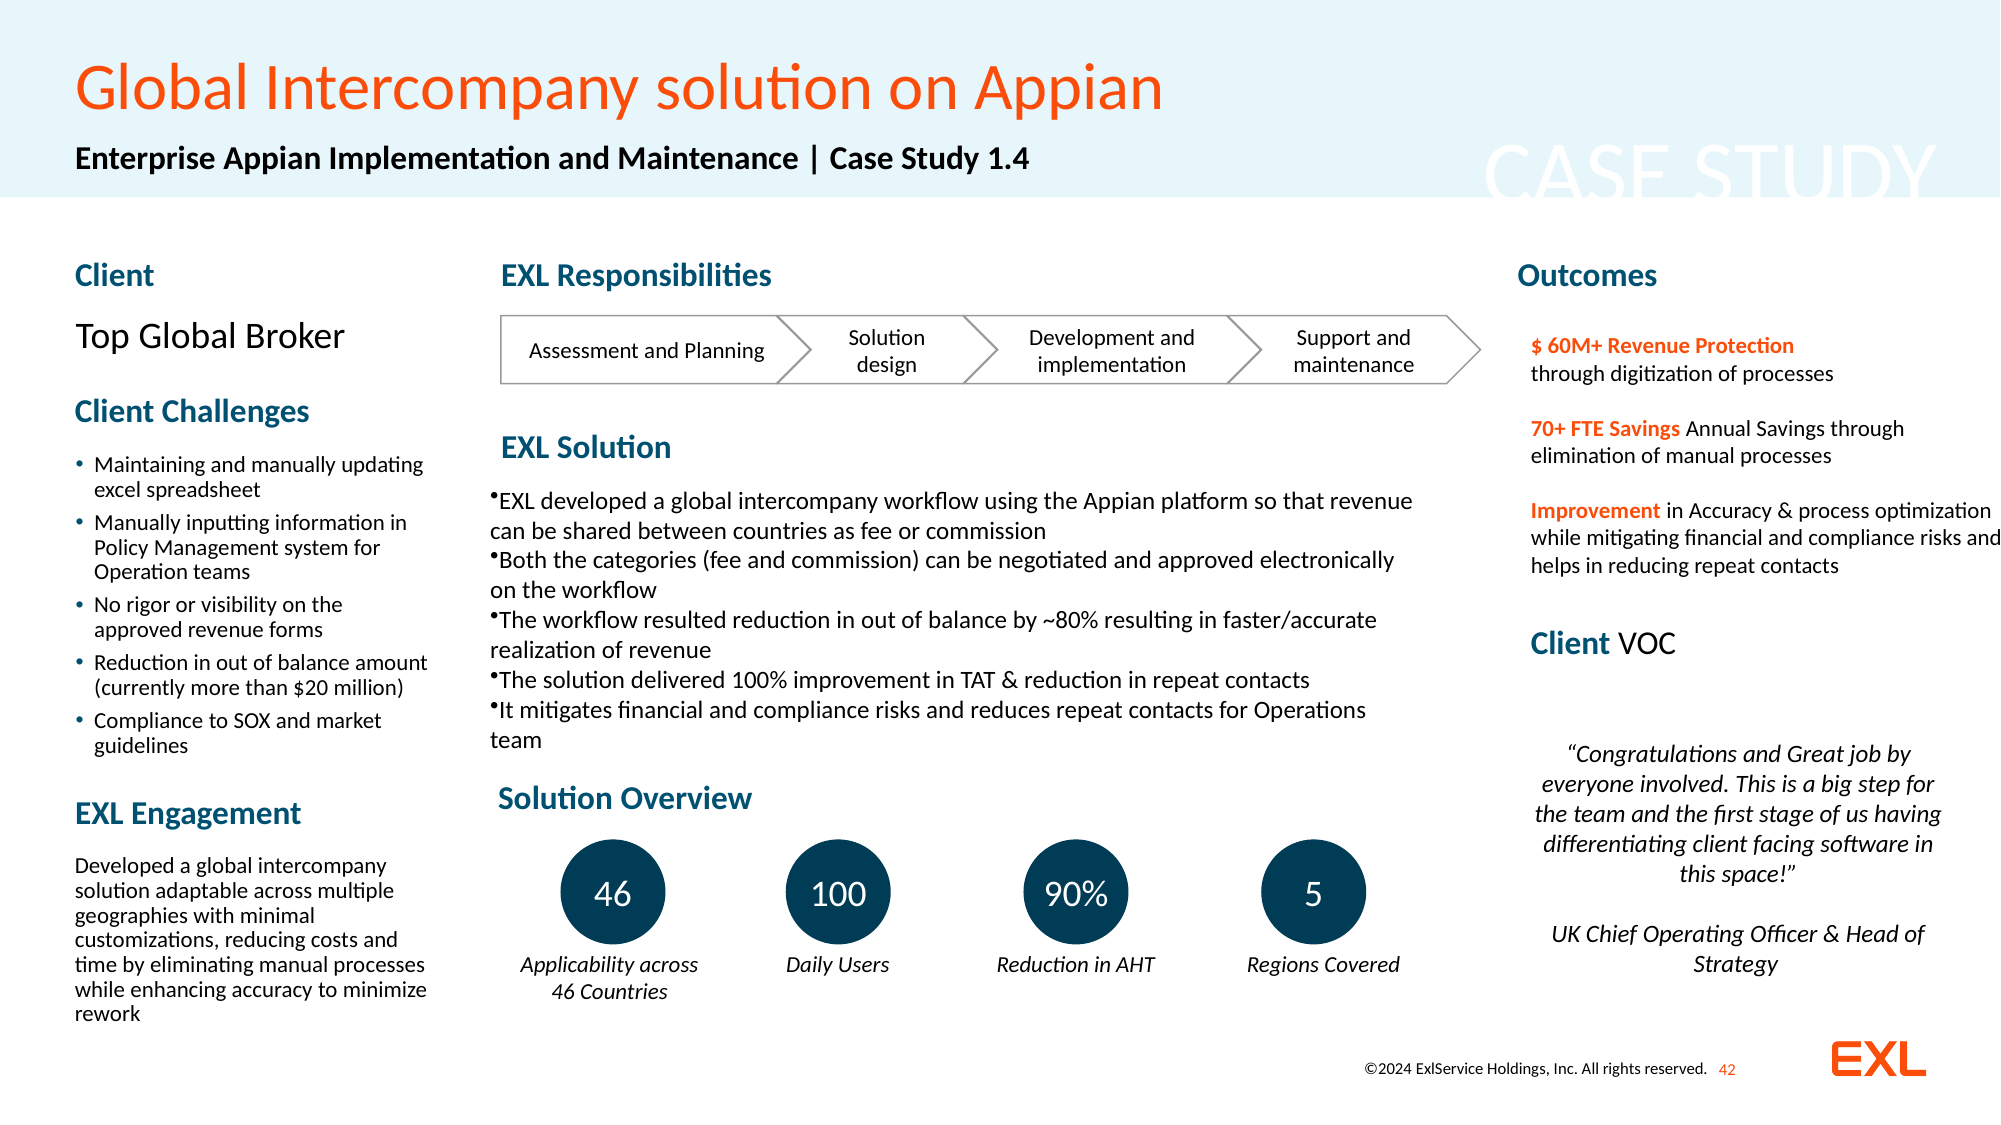

Global Intercompany solution on Appian
Enterprise Appian Implementation and Maintenance | Case Study 1.4
Client
EXL Responsibilities
Outcomes

$ 60M+ Revenue Protection
through digitization of processes
70+ FTE Savings Annual Savings through elimination of manual processes

Improvement in Accuracy & process optimization while mitigating financial and compliance risks and helps in reducing repeat contacts
Top Global Broker
Assessment and Planning
Solution design
Development and implementation
Support and maintenance
Client Challenges
EXL Solution
Maintaining and manually updating excel spreadsheet
Manually inputting information in Policy Management system for Operation teams
No rigor or visibility on the approved revenue forms
Reduction in out of balance amount (currently more than $20 million)
Compliance to SOX and market guidelines
EXL developed a global intercompany workflow using the Appian platform so that revenue can be shared between countries as fee or commission
Both the categories (fee and commission) can be negotiated and approved electronically on the workflow
The workflow resulted reduction in out of balance by ~80% resulting in faster/accurate realization of revenue
The solution delivered 100% improvement in TAT & reduction in repeat contacts
It mitigates financial and compliance risks and reduces repeat contacts for Operations team

Client VOC

“Congratulations and Great job by everyone involved. This is a big step for the team and the first stage of us having differentiating client facing software in this space!”

UK Chief Operating Officer & Head of Strategy
Solution Overview
EXL Engagement
46
100
90%
5
Developed a global intercompany solution adaptable across multiple geographies with minimal customizations, reducing costs and time by eliminating manual processes while enhancing accuracy to minimize rework
Applicability across 46 Countries
Daily Users
Reduction in AHT
Regions Covered